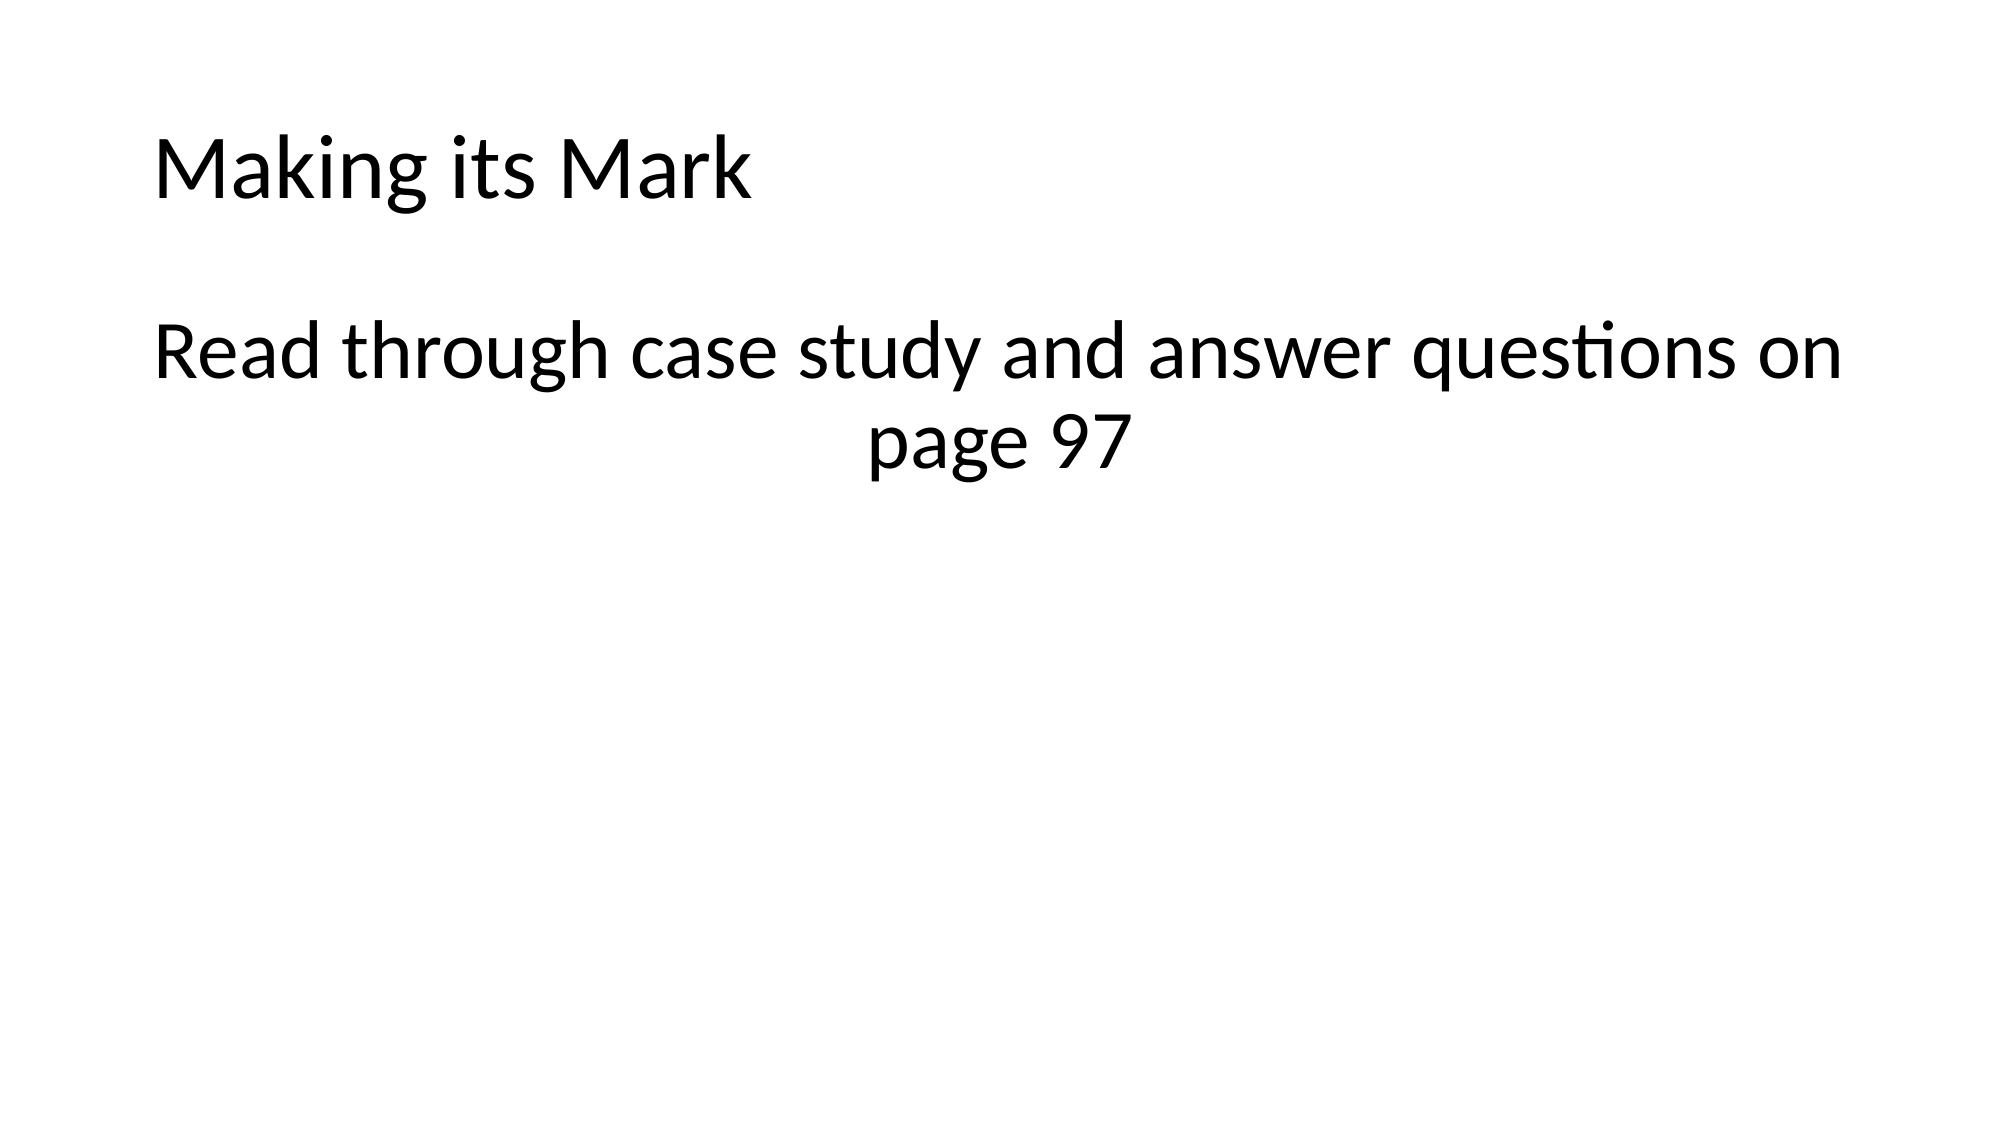

# Making its Mark
Read through case study and answer questions on page 97